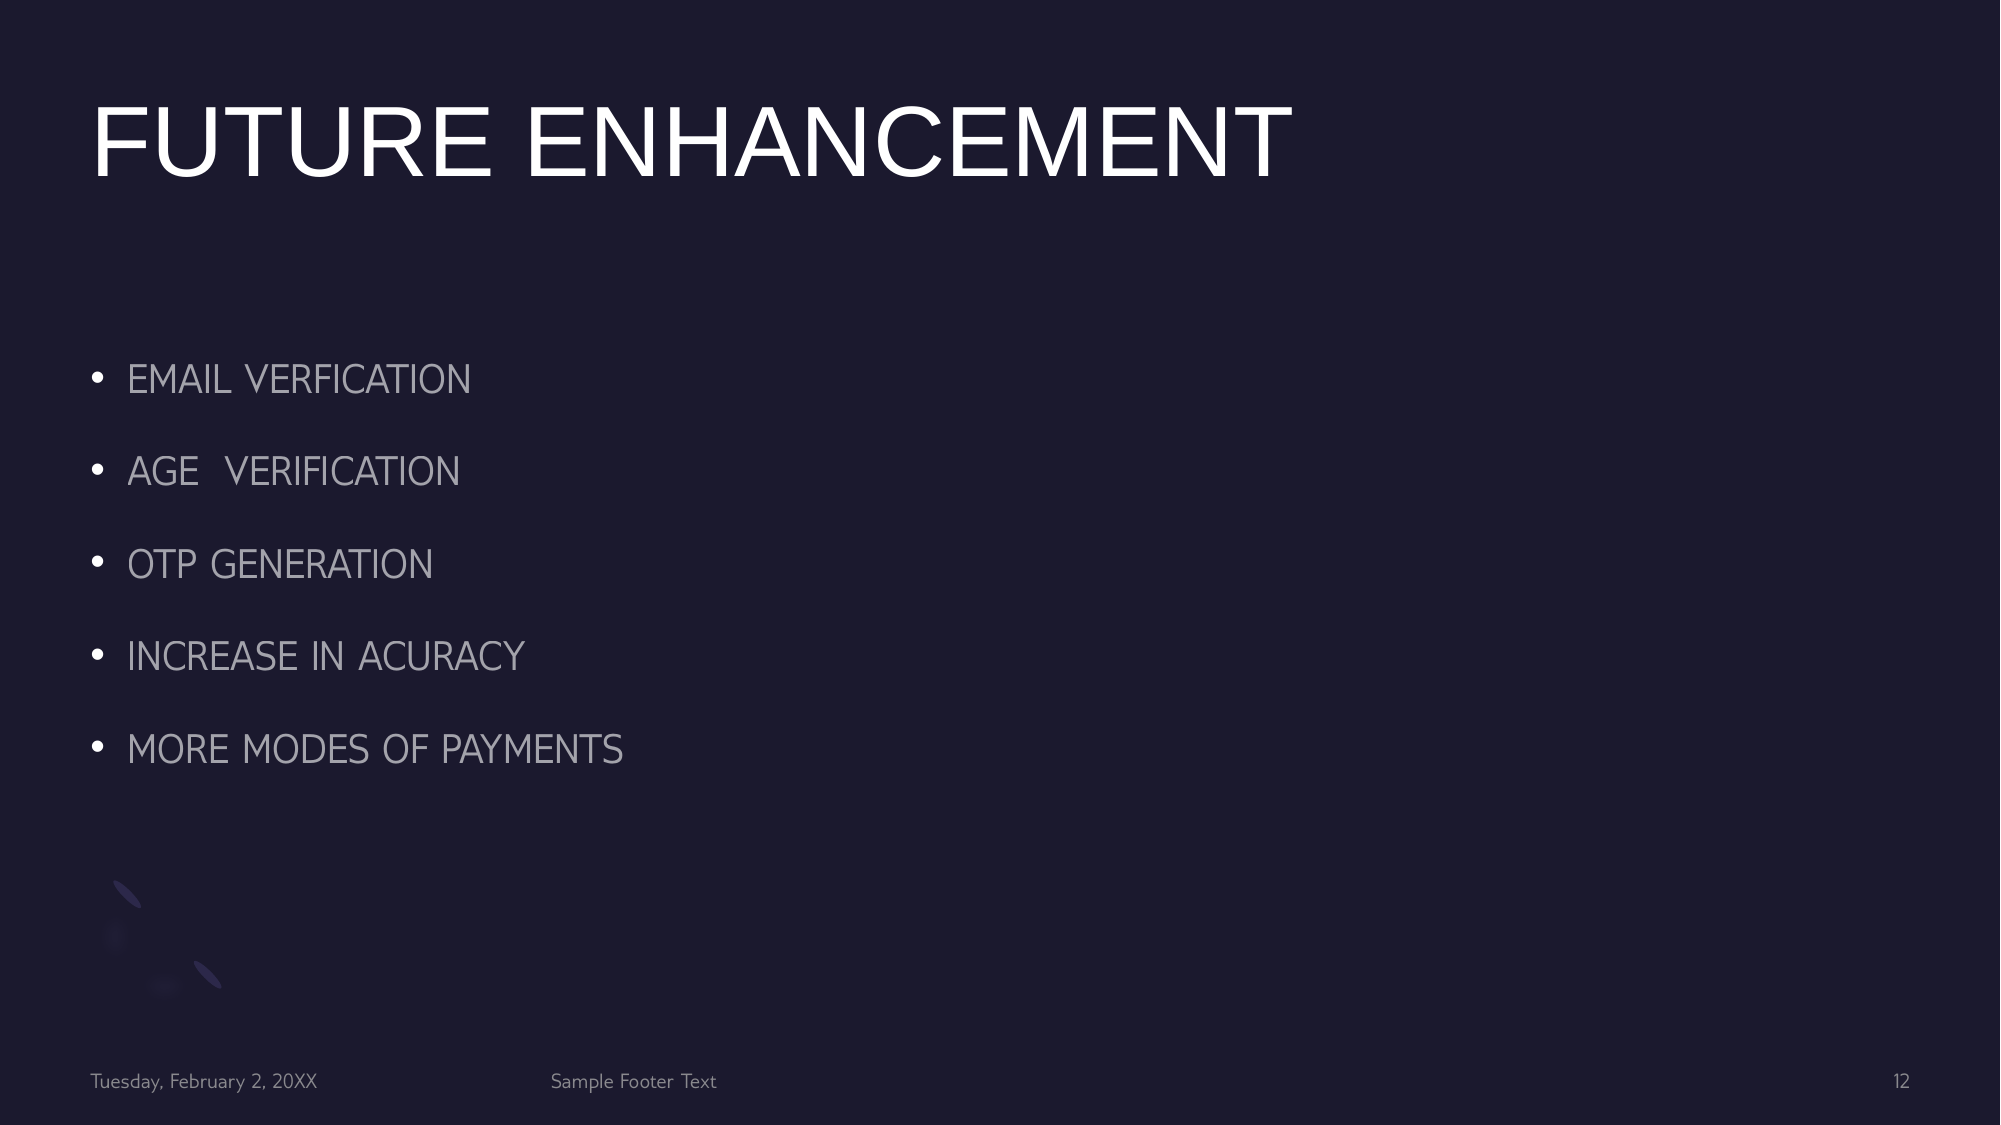

# FUTURE ENHANCEMENT
EMAIL VERFICATION
AGE  VERIFICATION
OTP GENERATION
INCREASE IN ACURACY
MORE MODES OF PAYMENTS

Tuesday, February 2, 20XX
Sample Footer Text
12